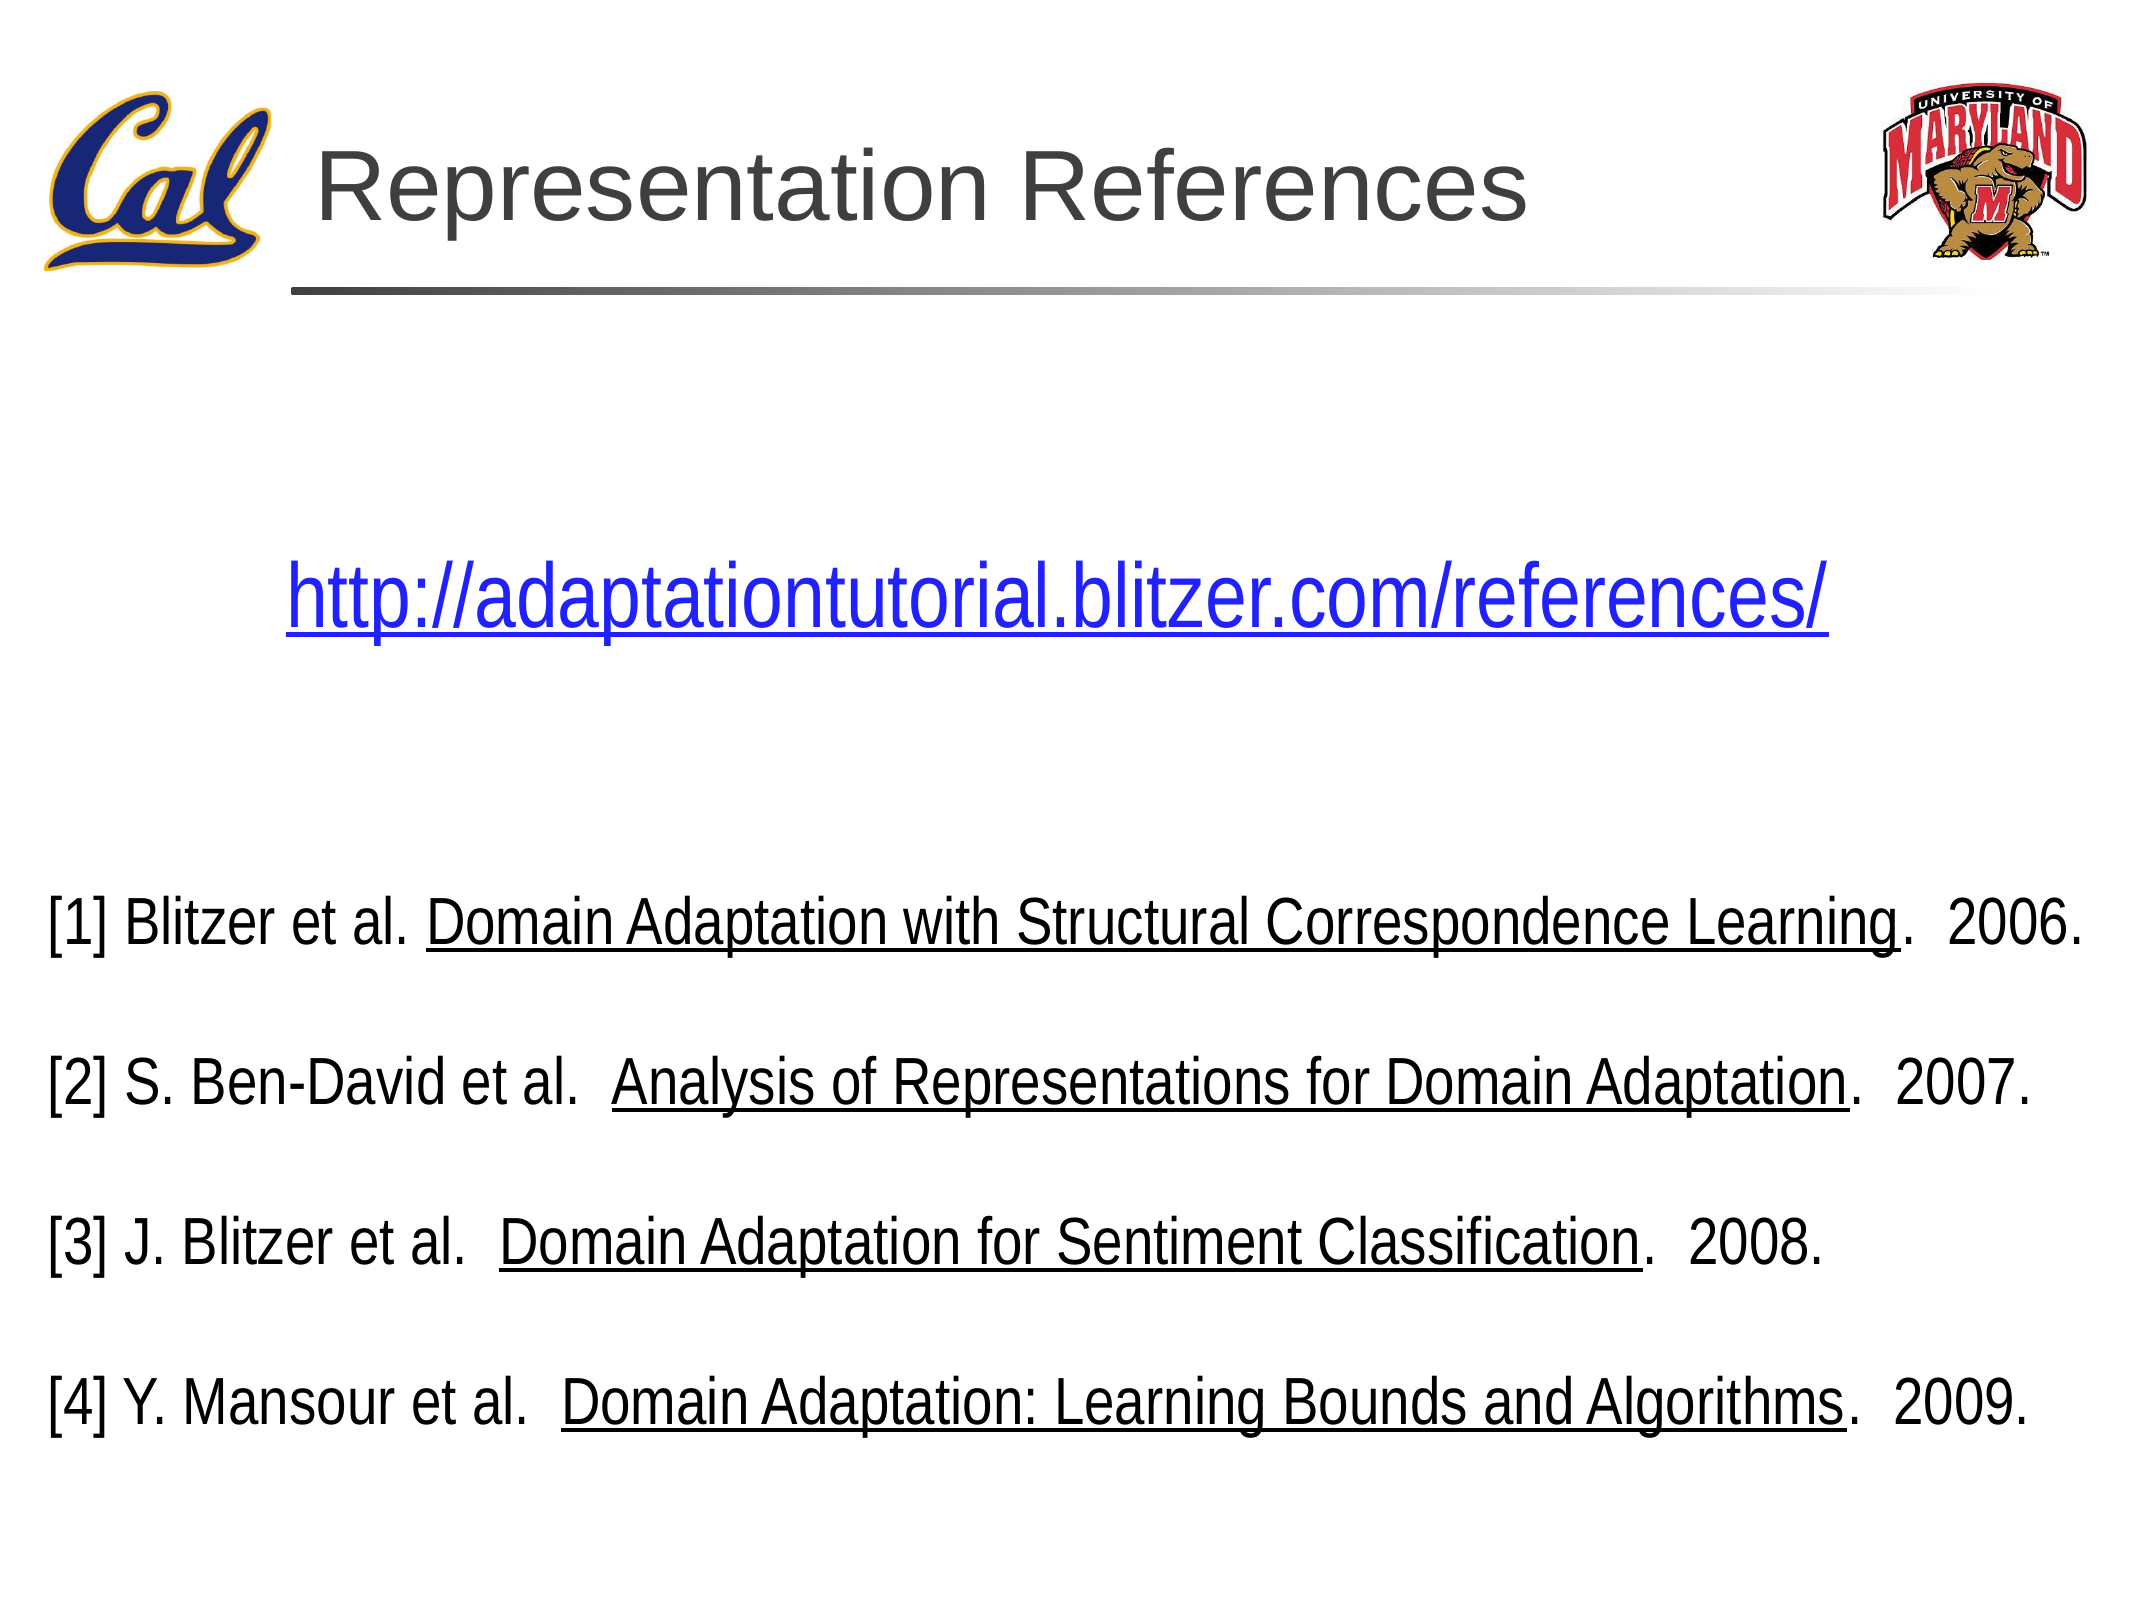

# Representation References
http://adaptationtutorial.blitzer.com/references/
[1] Blitzer et al. Domain Adaptation with Structural Correspondence Learning.  2006.

[2] S. Ben-David et al.  Analysis of Representations for Domain Adaptation.  2007.

[3] J. Blitzer et al.  Domain Adaptation for Sentiment Classification.  2008.

[4] Y. Mansour et al.  Domain Adaptation: Learning Bounds and Algorithms.  2009.